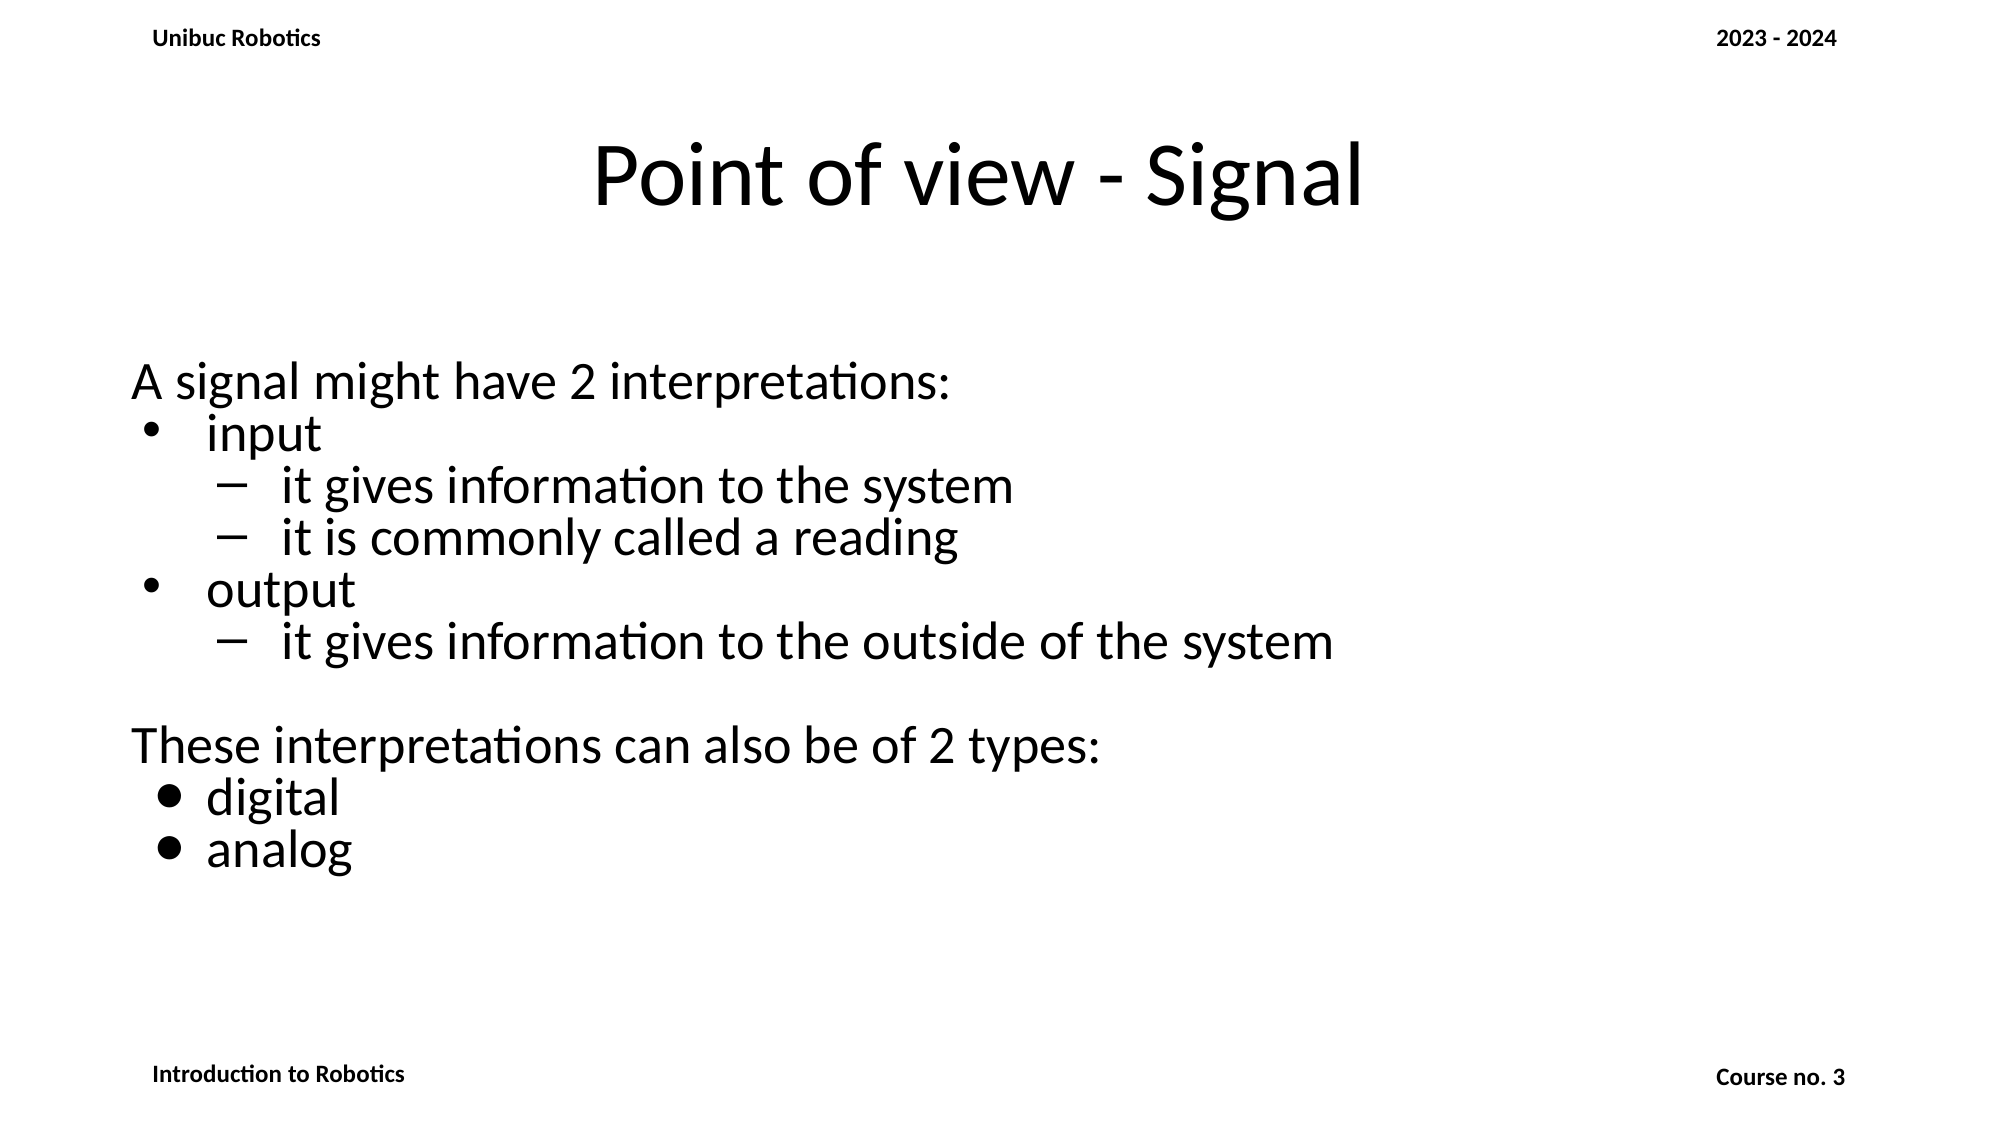

# Point of view - Signal
A signal might have 2 interpretations:
input
it gives information to the system
it is commonly called a reading
output
it gives information to the outside of the system

These interpretations can also be of 2 types:
digital
analog